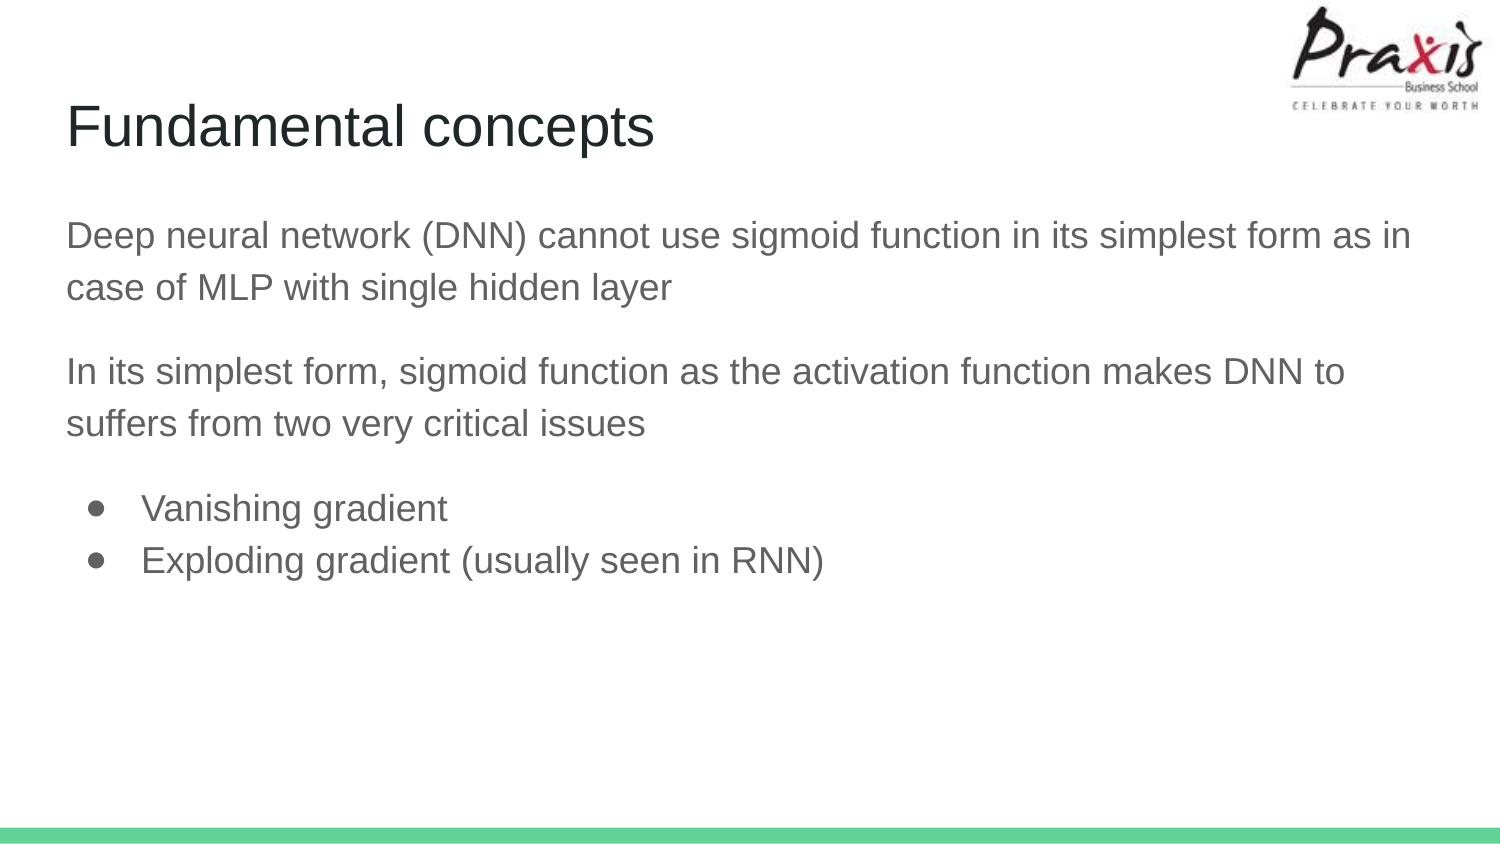

# Fundamental concepts
Deep neural network (DNN) cannot use sigmoid function in its simplest form as in case of MLP with single hidden layer
In its simplest form, sigmoid function as the activation function makes DNN to suffers from two very critical issues
Vanishing gradient
Exploding gradient (usually seen in RNN)